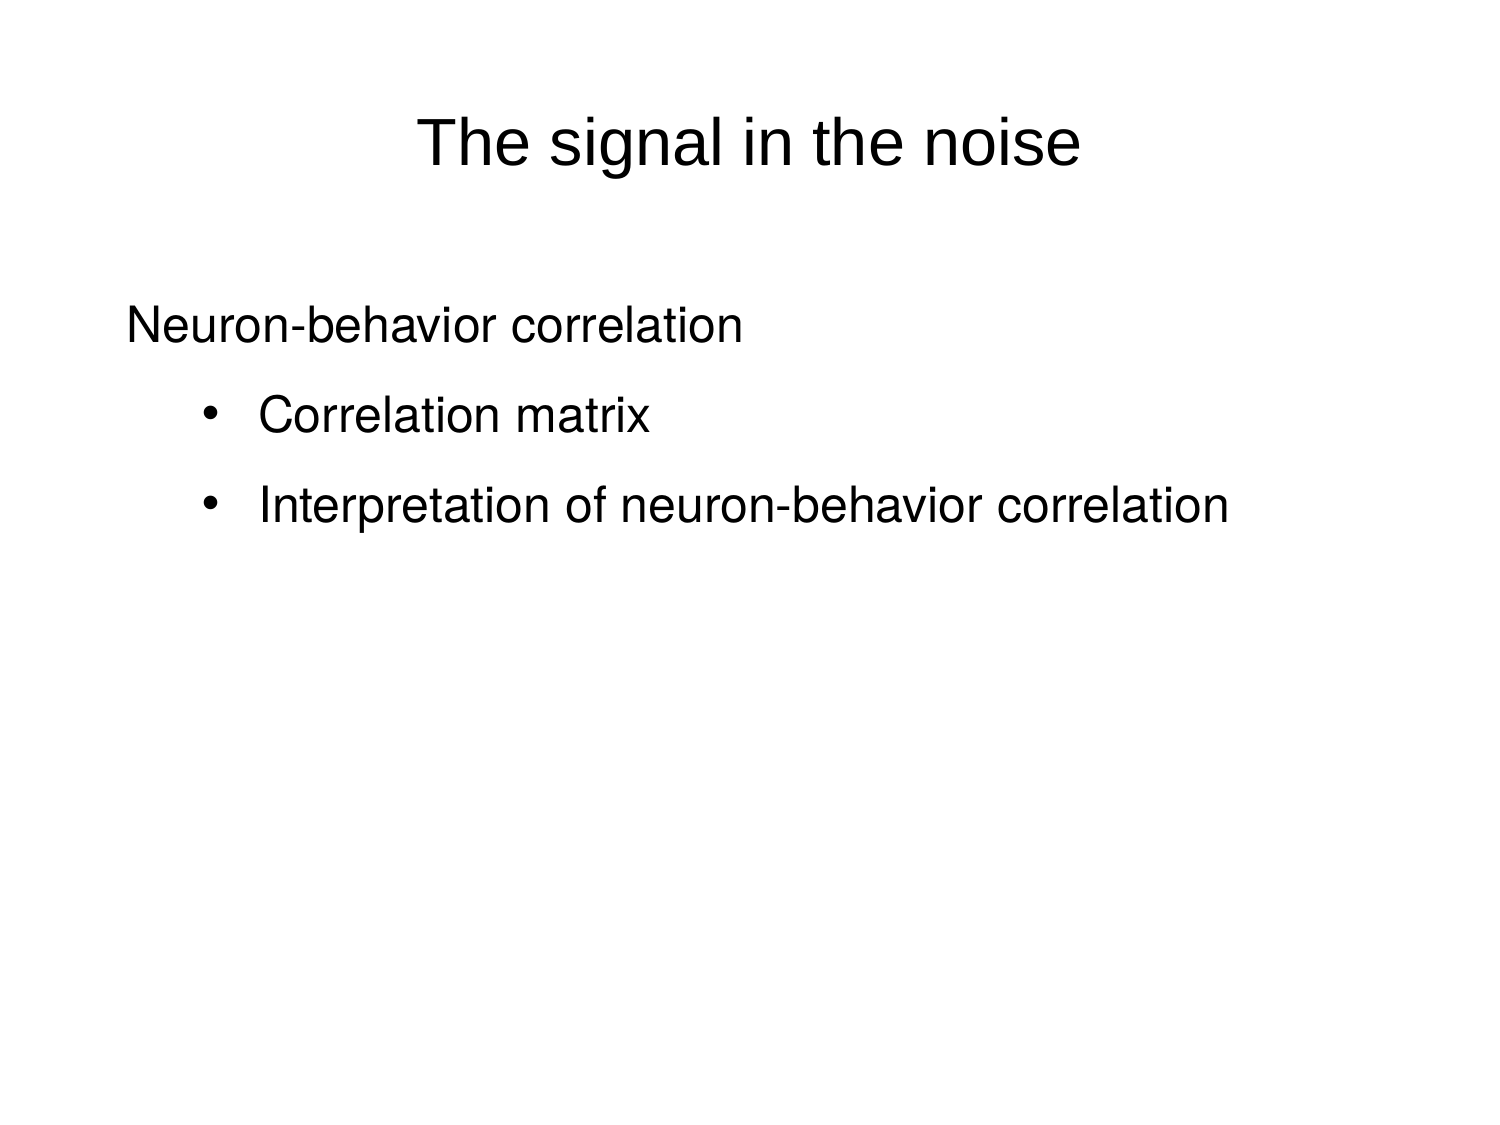

# The signal in the noise
Neuron-behavior correlation
Correlation matrix
Interpretation of neuron-behavior correlation